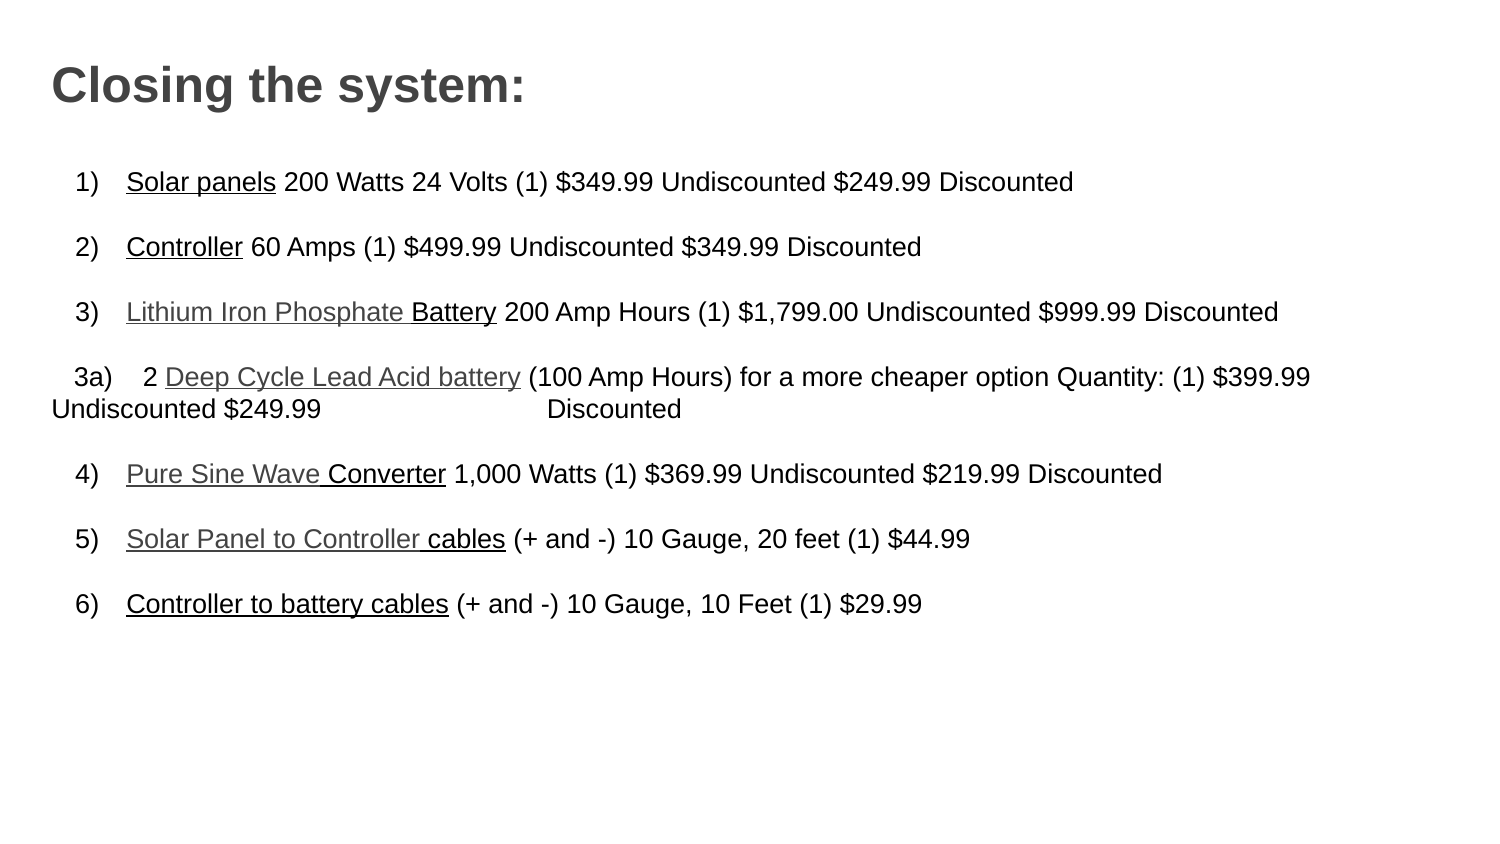

# Closing the system:
Solar panels 200 Watts 24 Volts (1) $349.99 Undiscounted $249.99 Discounted

Controller 60 Amps (1) $499.99 Undiscounted $349.99 Discounted

Lithium Iron Phosphate Battery 200 Amp Hours (1) $1,799.00 Undiscounted $999.99 Discounted

   3a)    2 Deep Cycle Lead Acid battery (100 Amp Hours) for a more cheaper option Quantity: (1) $399.99 Undiscounted $249.99                              Discounted

Pure Sine Wave Converter 1,000 Watts (1) $369.99 Undiscounted $219.99 Discounted

Solar Panel to Controller cables (+ and -) 10 Gauge, 20 feet (1) $44.99

Controller to battery cables (+ and -) 10 Gauge, 10 Feet (1) $29.99